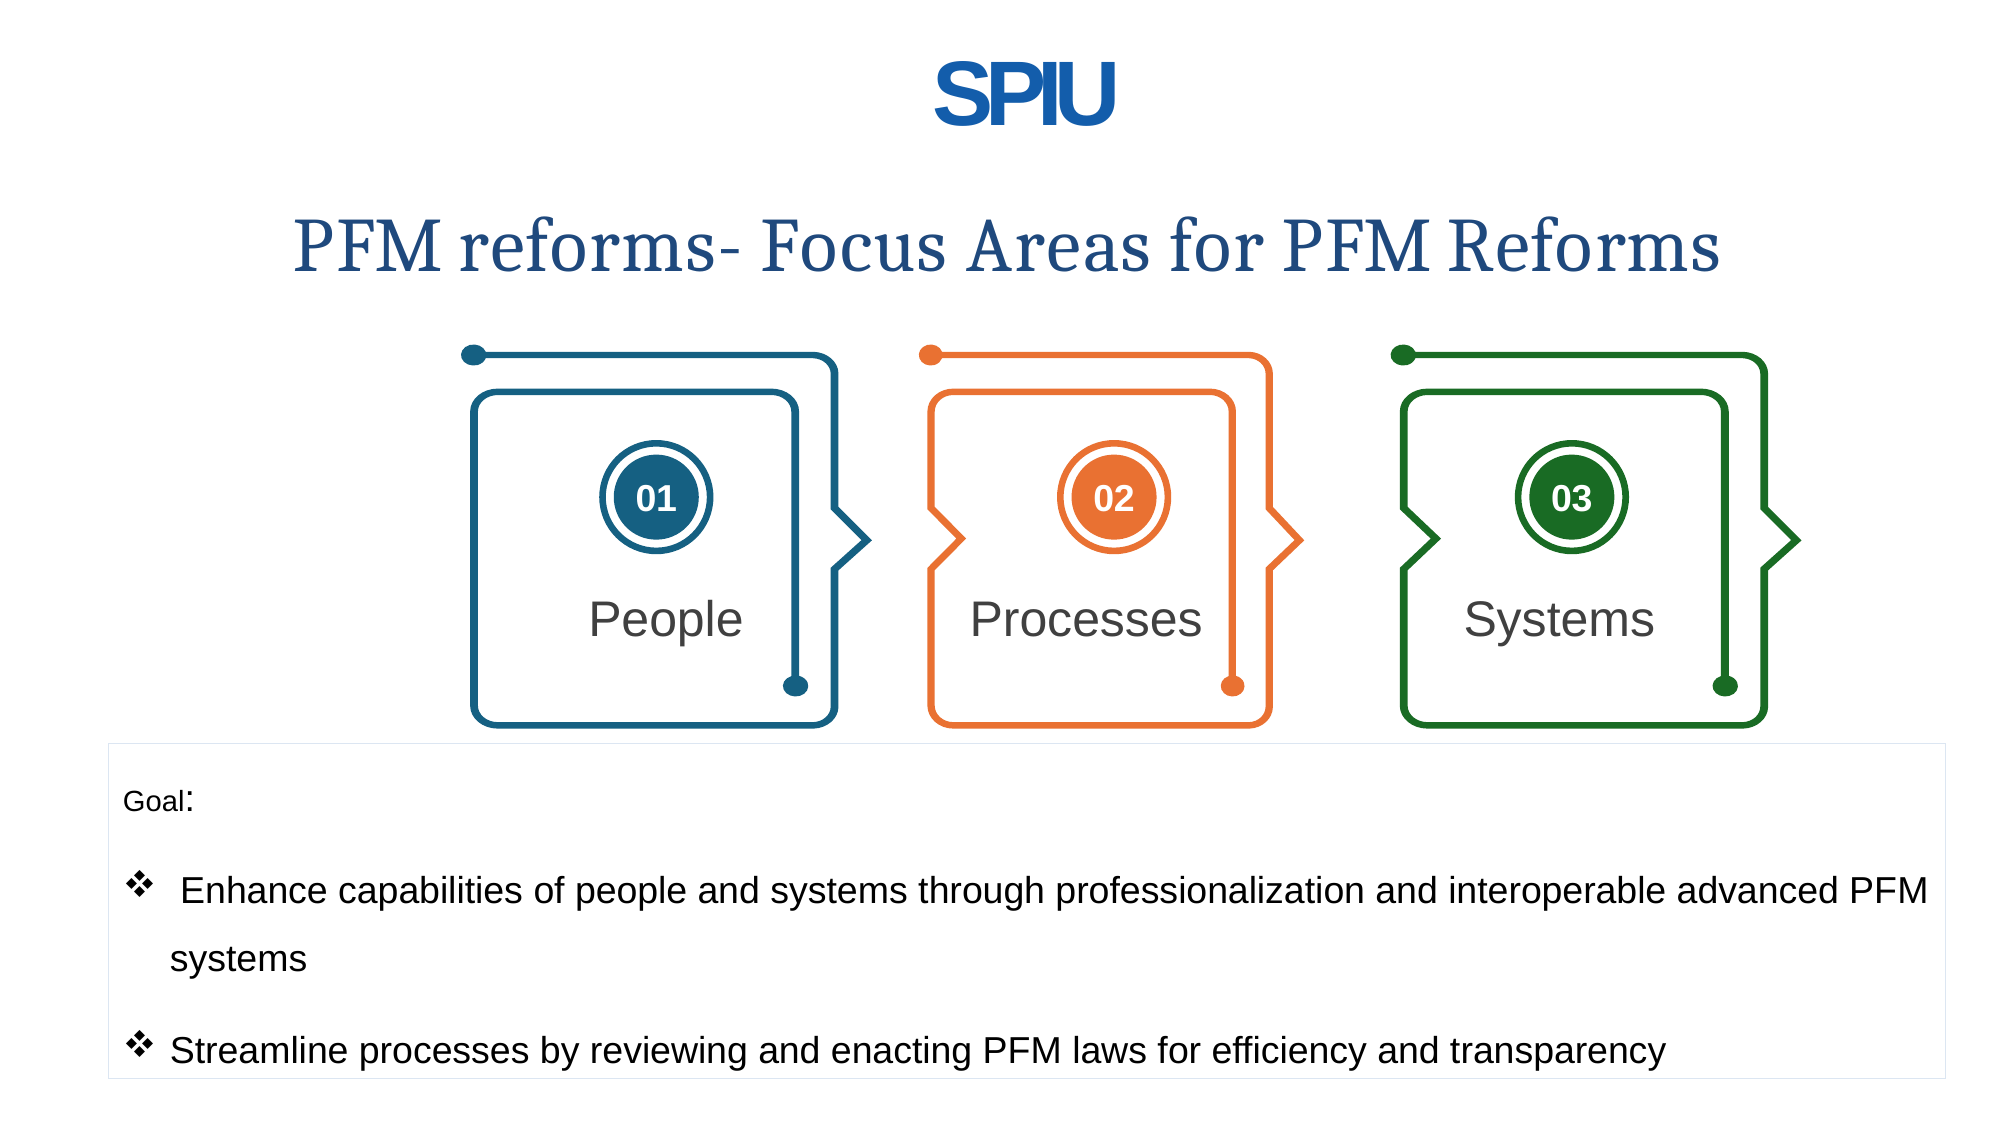

SPIU
25
PFM reforms- Focus Areas for PFM Reforms

01
02
03
People
Processes
Systems
Goal:
 Enhance capabilities of people and systems through professionalization and interoperable advanced PFM systems
Streamline processes by reviewing and enacting PFM laws for efficiency and transparency